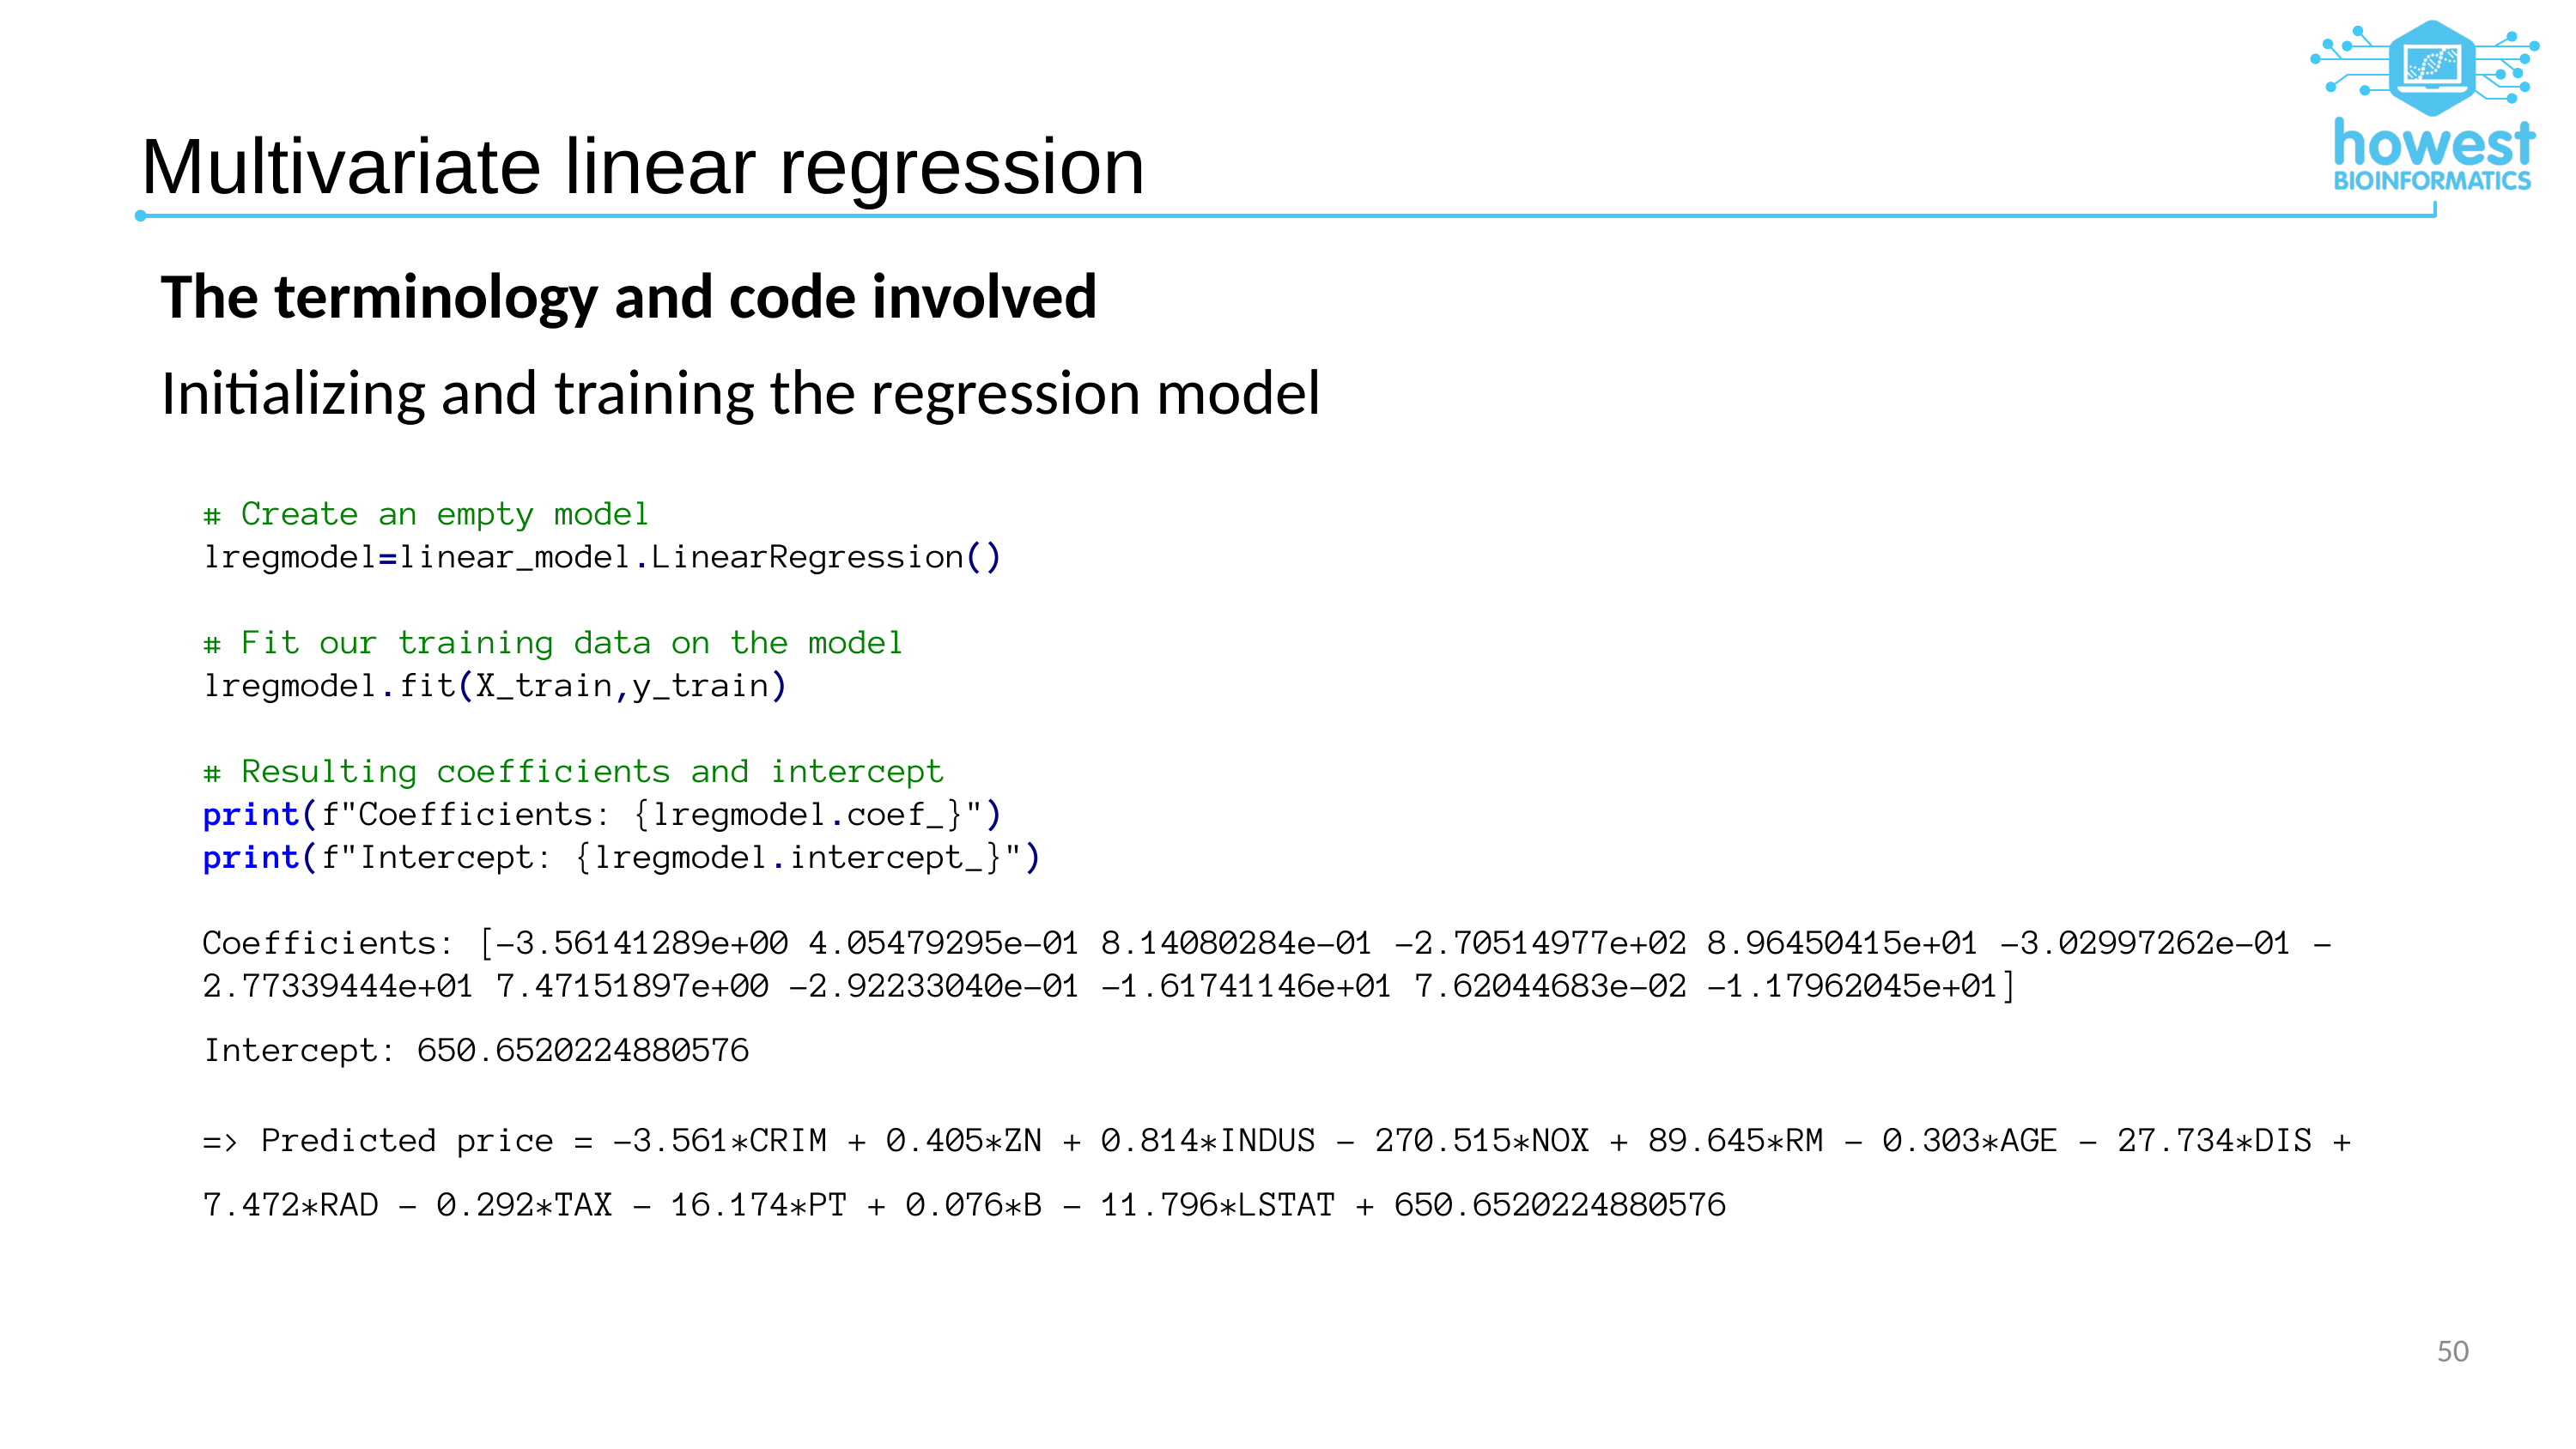

# Multivariate linear regression
The terminology and code involved
Initializing and training the regression model

# Create an empty model
lregmodel=linear_model.LinearRegression()

# Fit our training data on the model
lregmodel.fit(X_train,y_train)

# Resulting coefficients and intercept
print(f"Coefficients: {lregmodel.coef_}")
print(f"Intercept: {lregmodel.intercept_}")

Coefficients: [-3.56141289e+00 4.05479295e-01 8.14080284e-01 -2.70514977e+02 8.96450415e+01 -3.02997262e-01 -2.77339444e+01 7.47151897e+00 -2.92233040e-01 -1.61741146e+01 7.62044683e-02 -1.17962045e+01]
Intercept: 650.6520224880576

=> Predicted price = -3.561*CRIM + 0.405*ZN + 0.814*INDUS - 270.515*NOX + 89.645*RM - 0.303*AGE - 27.734*DIS + 7.472*RAD - 0.292*TAX - 16.174*PT + 0.076*B - 11.796*LSTAT + 650.6520224880576

50